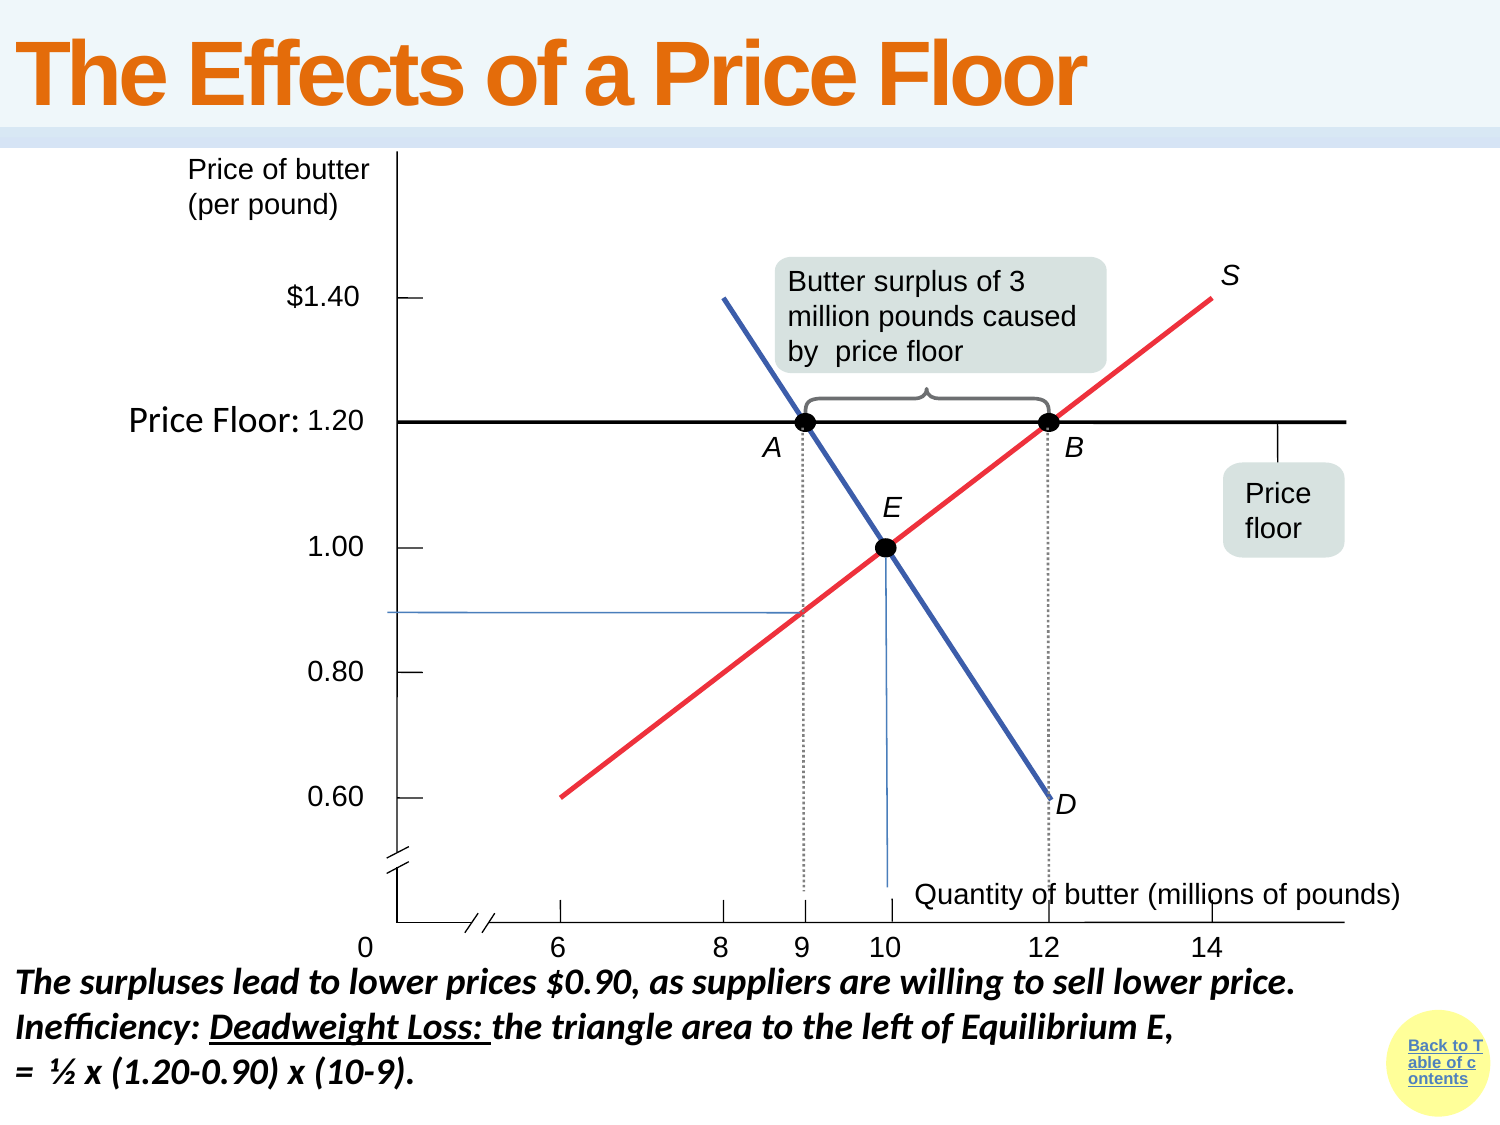

# The Effects of a Price Floor
Price of butter (per pound)

S
Butter surplus of 3 million pounds caused by  price floor
$1.40

Price Floor:

1.20

A
B

Price floor
E
1.00

0.80

0.60
D

Quantity of butter (millions of pounds)

0
6
8
9
10
12
14
The surpluses lead to lower prices $0.90, as suppliers are willing to sell lower price.
Inefficiency: Deadweight Loss: the triangle area to the left of Equilibrium E,
=  ½ x (1.20-0.90) x (10-9).